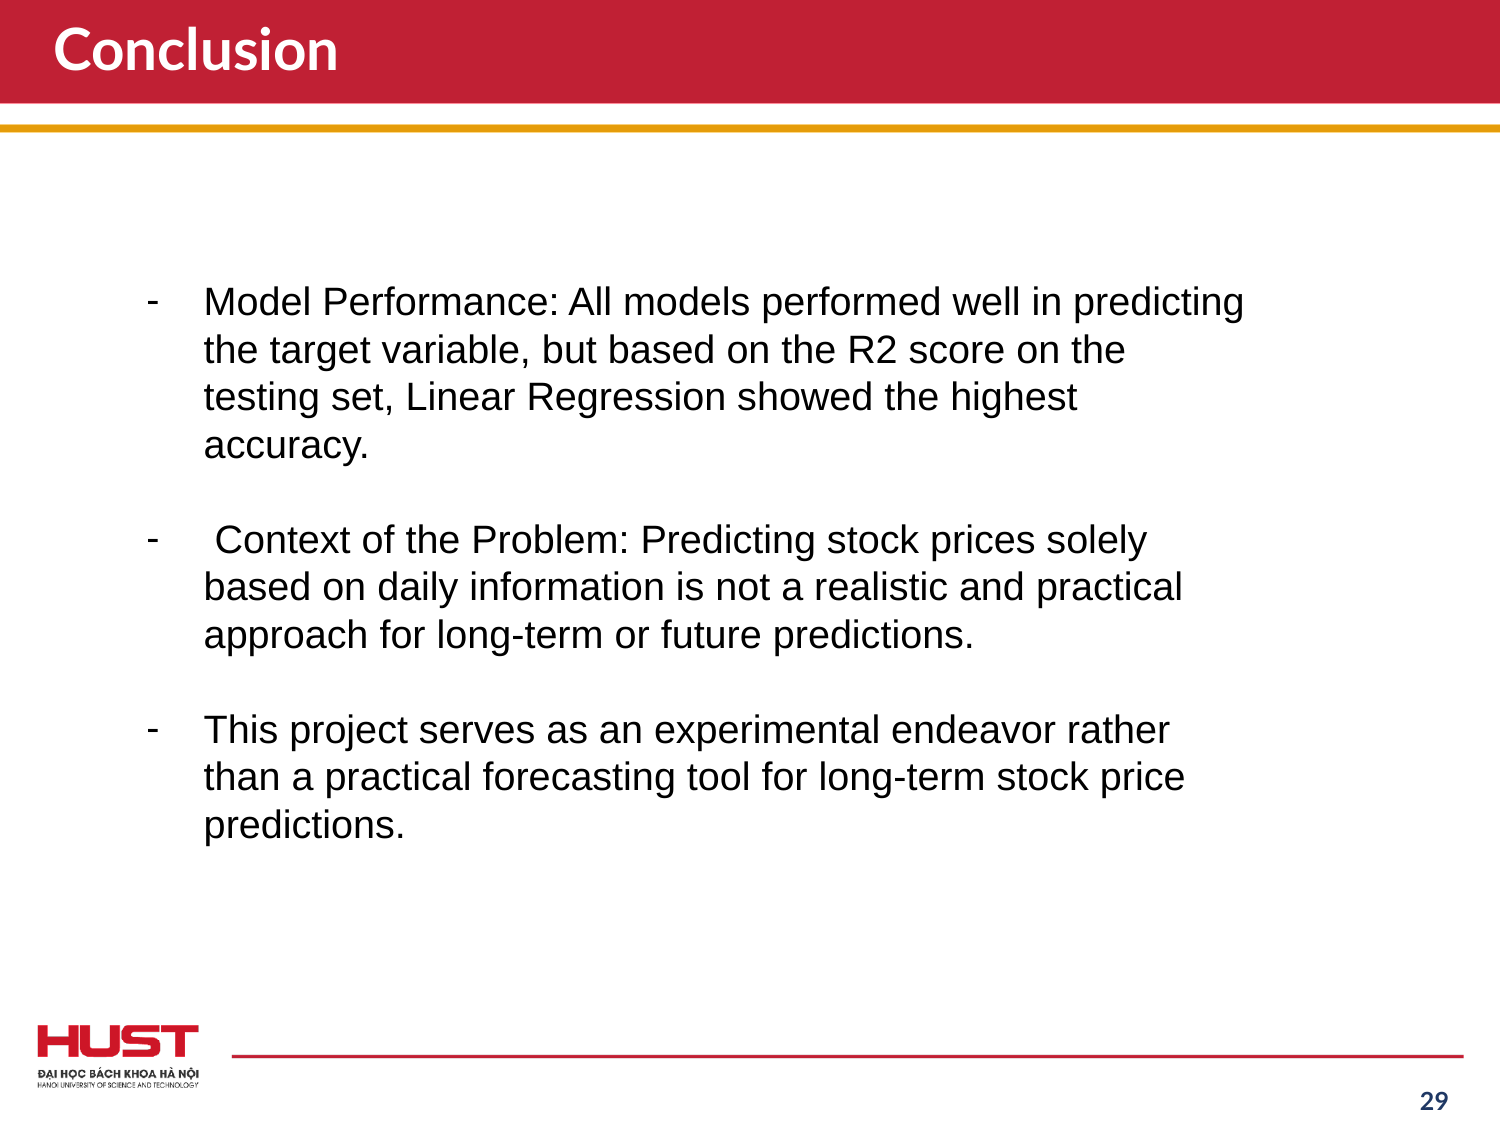

# Conclusion
Model Performance: All models performed well in predicting the target variable, but based on the R2 score on the testing set, Linear Regression showed the highest accuracy.

 Context of the Problem: Predicting stock prices solely based on daily information is not a realistic and practical approach for long-term or future predictions.

This project serves as an experimental endeavor rather than a practical forecasting tool for long-term stock price predictions.

29